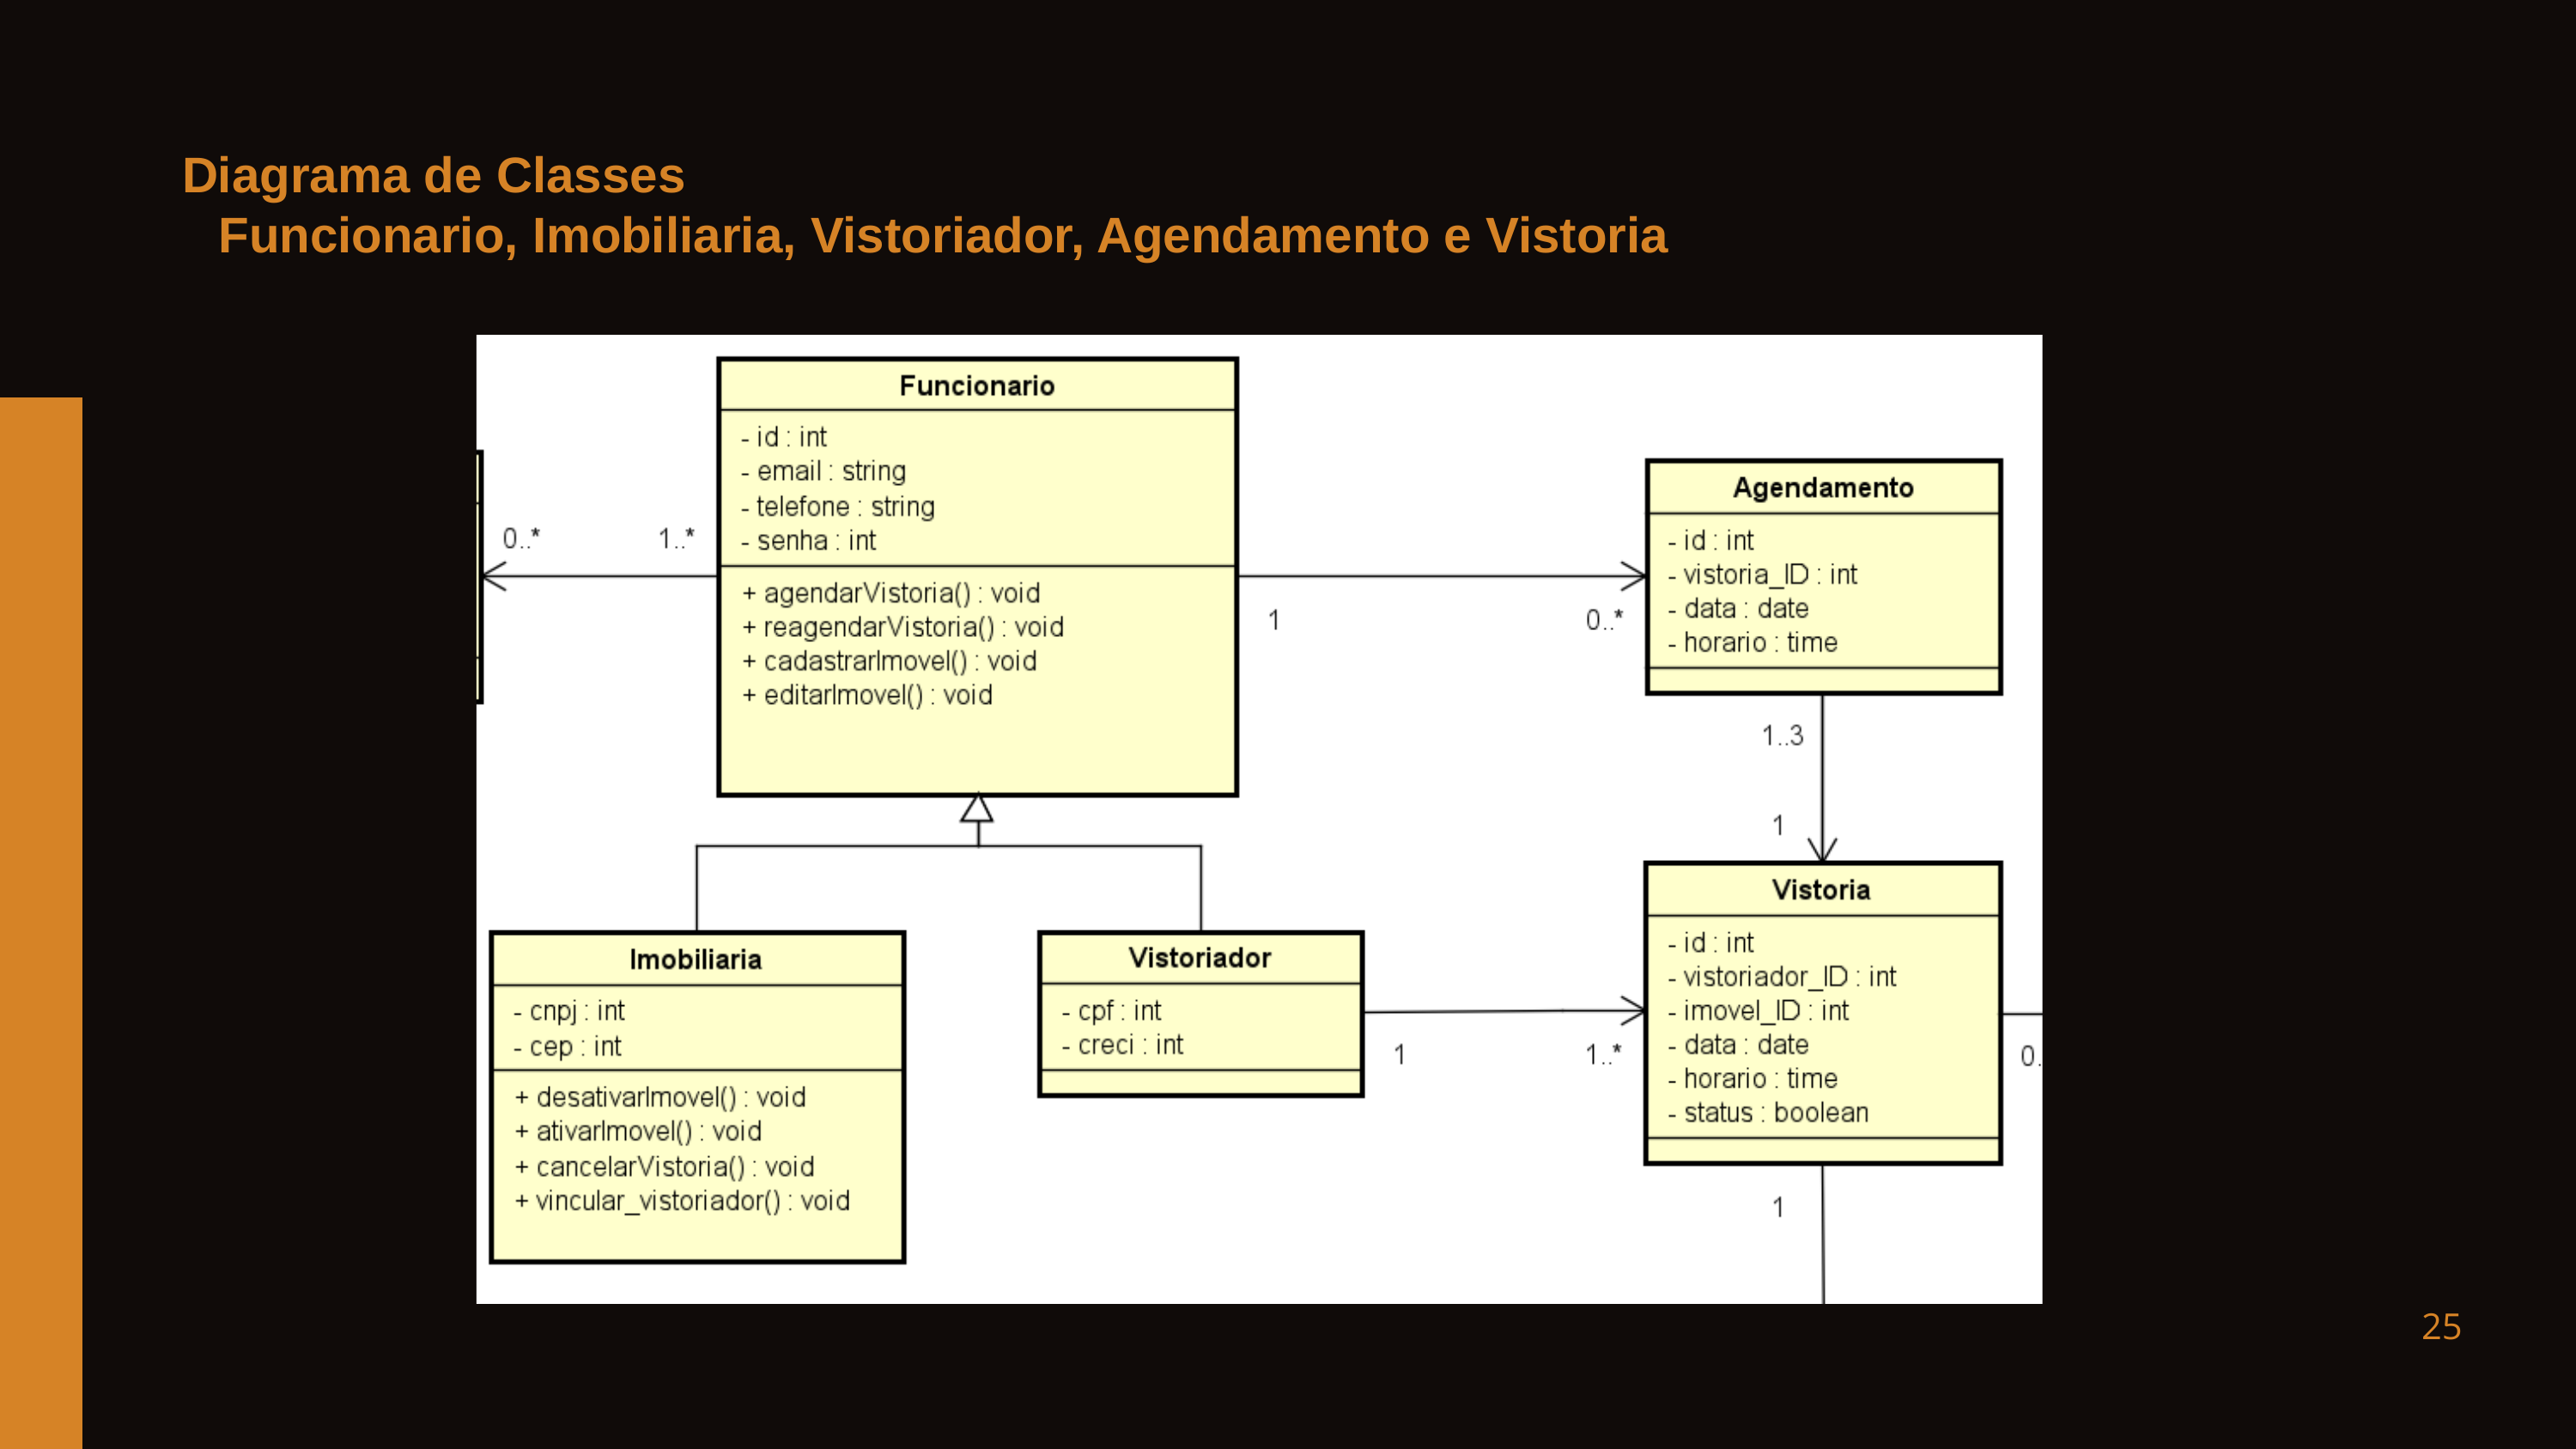

Diagrama de Classes
Funcionario, Imobiliaria, Vistoriador, Agendamento e Vistoria

25